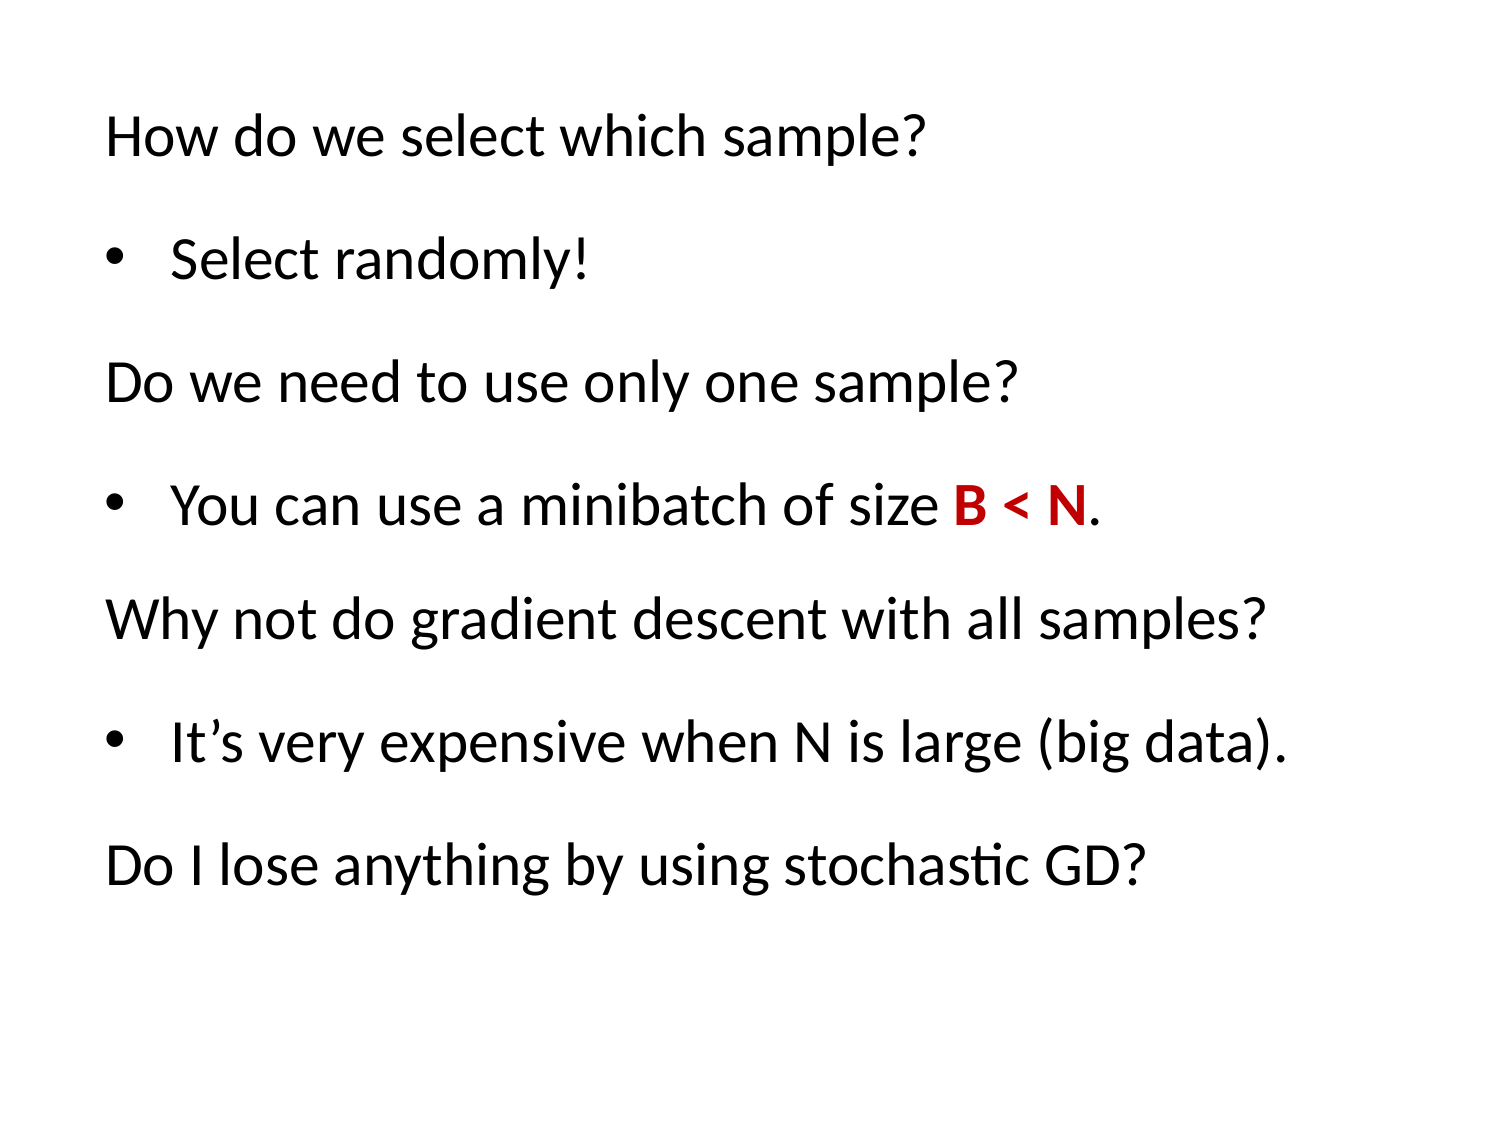

How do we select which sample?
Select randomly!
Do we need to use only one sample?
You can use a minibatch of size B < N.
Why not do gradient descent with all samples?
It’s very expensive when N is large (big data).
Do I lose anything by using stochastic GD?